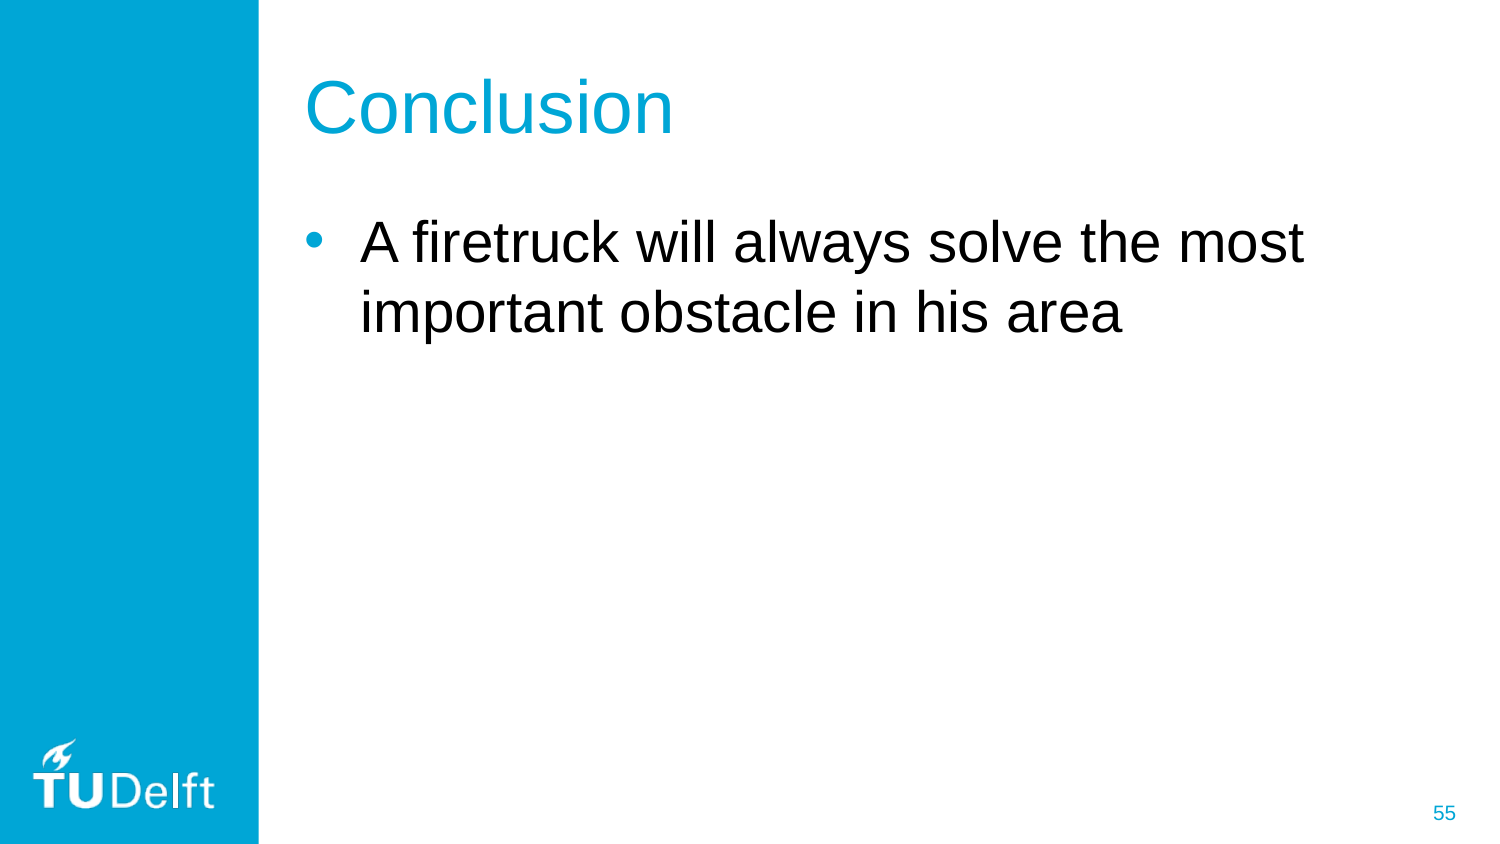

# Conclusion
A firetruck will always solve the most important obstacle in his area